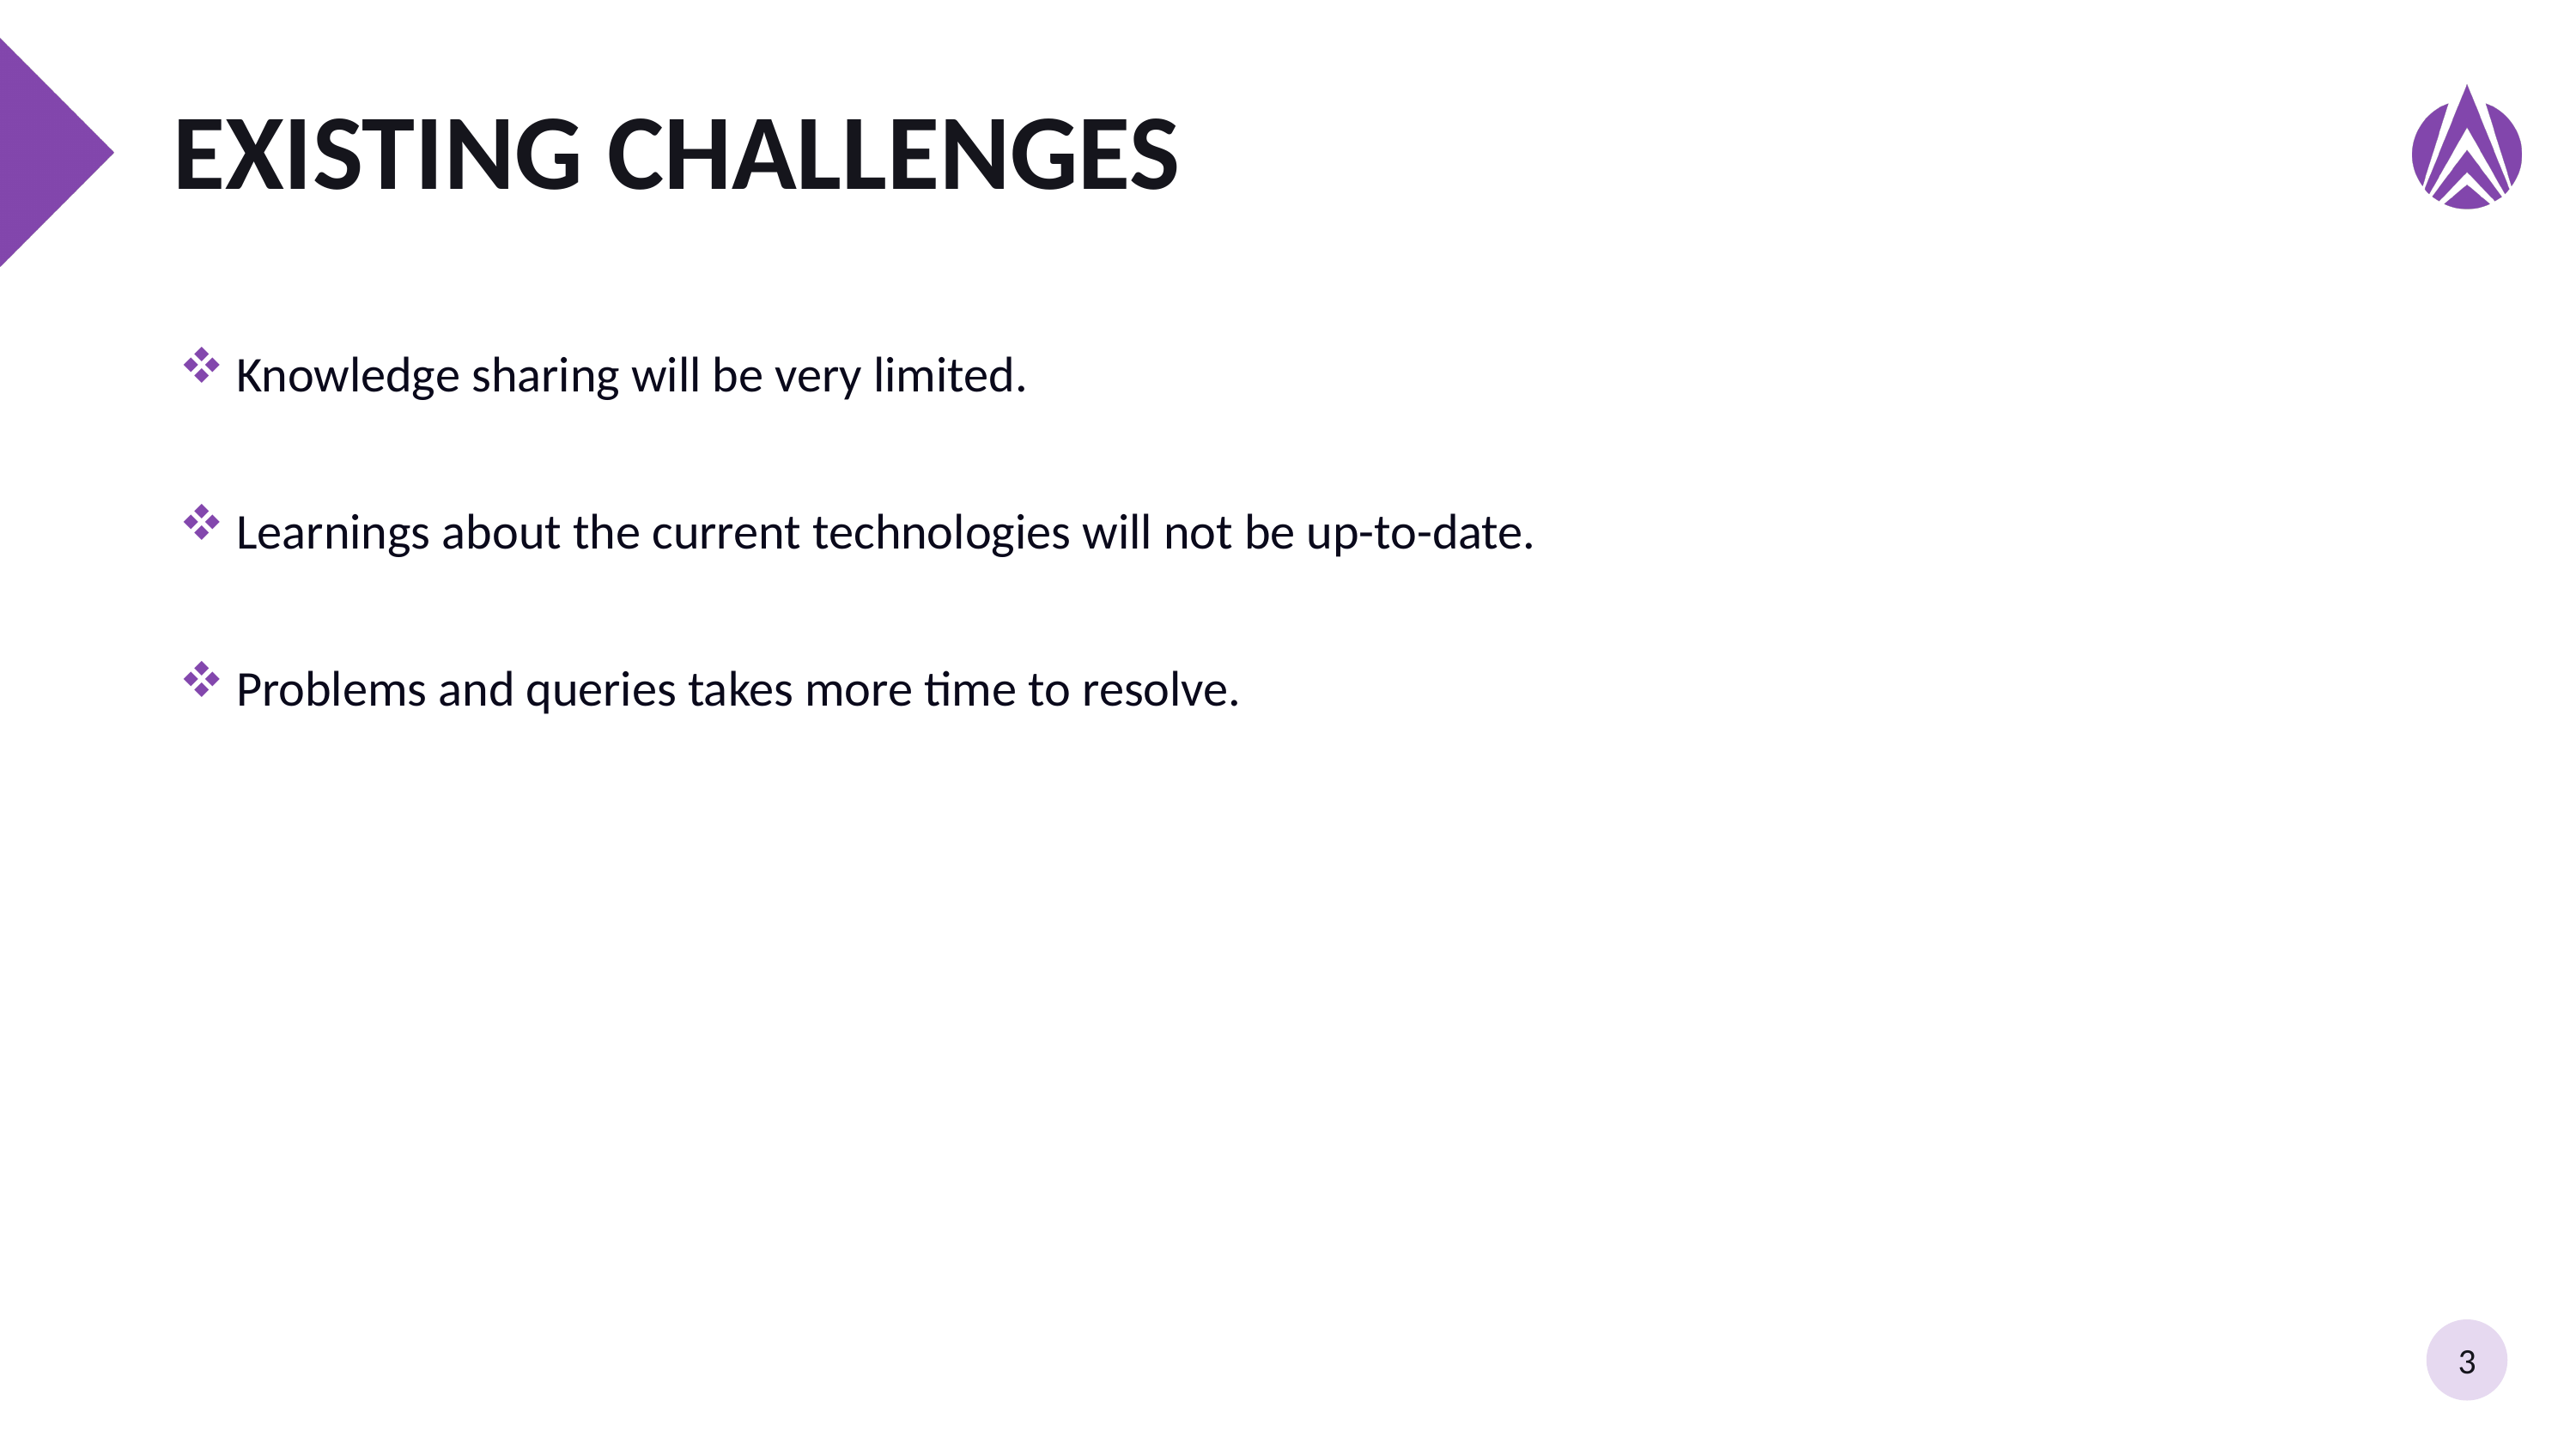

# EXISTING CHALLENGES
 Knowledge sharing will be very limited.
 Learnings about the current technologies will not be up-to-date.
 Problems and queries takes more time to resolve.